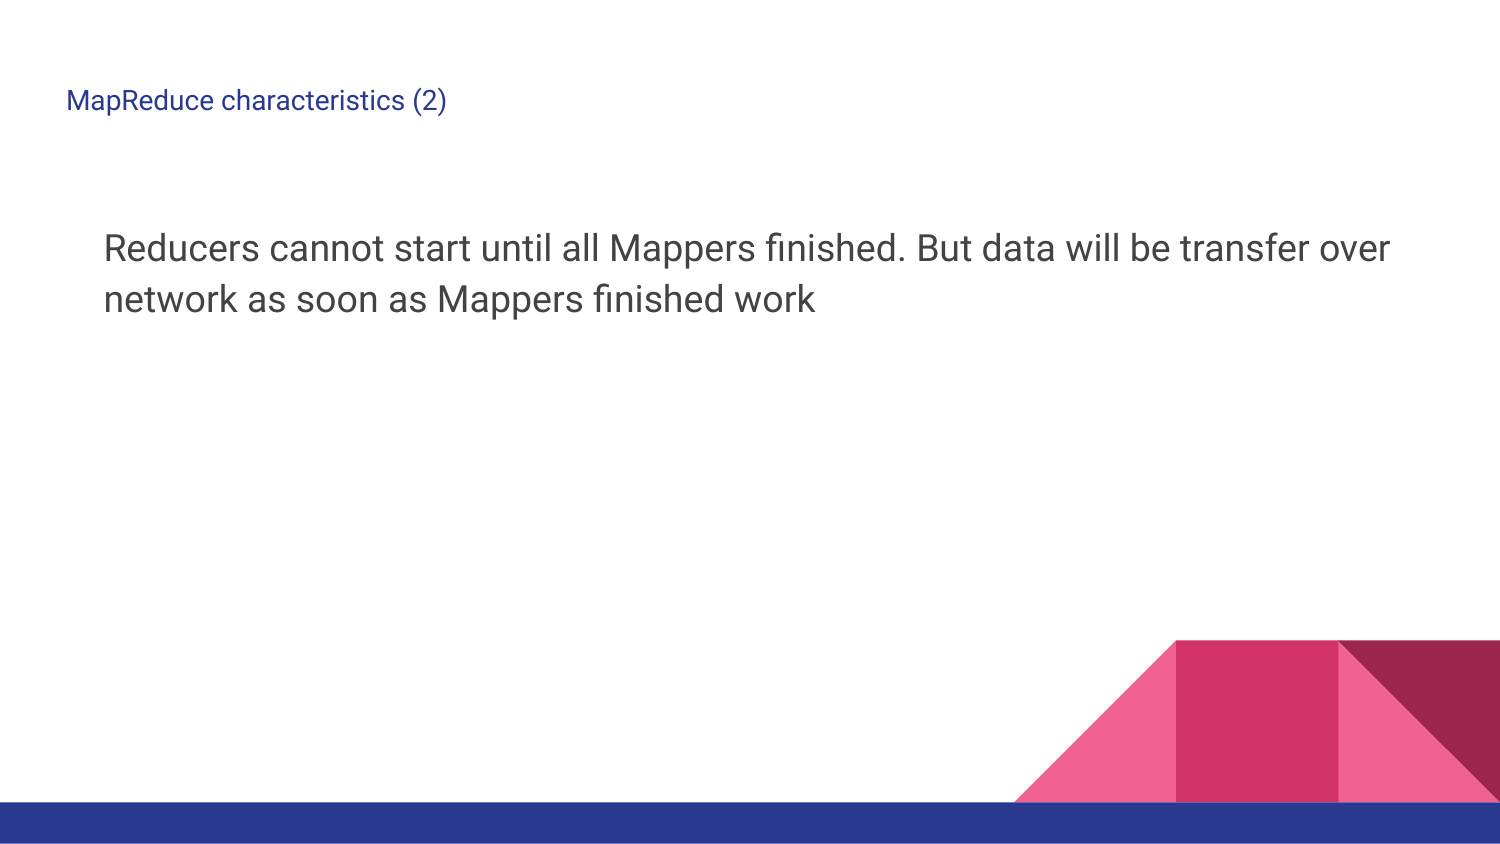

# MapReduce characteristics (2)
Reducers cannot start until all Mappers finished. But data will be transfer over network as soon as Mappers finished work